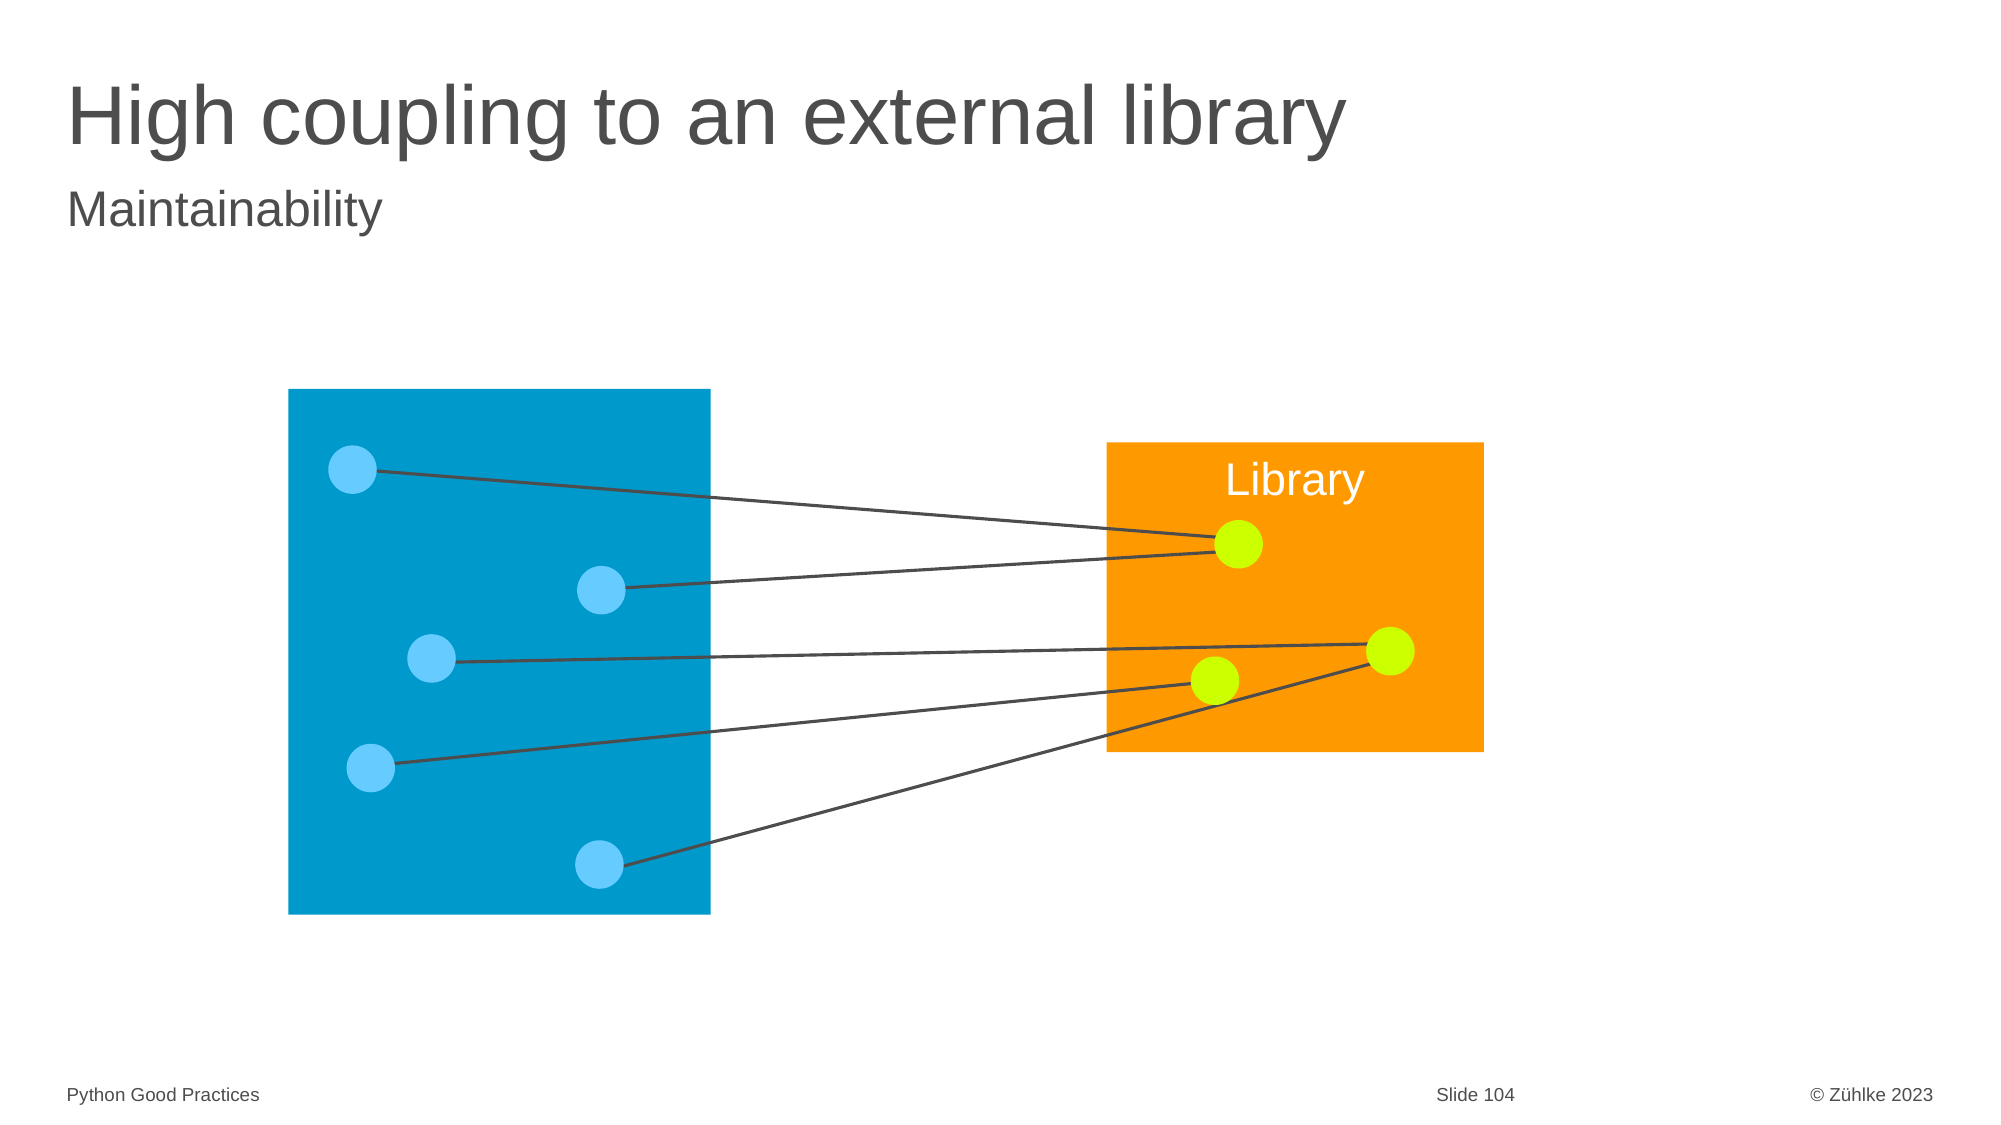

# High coupling to an external library
Maintainability

Library